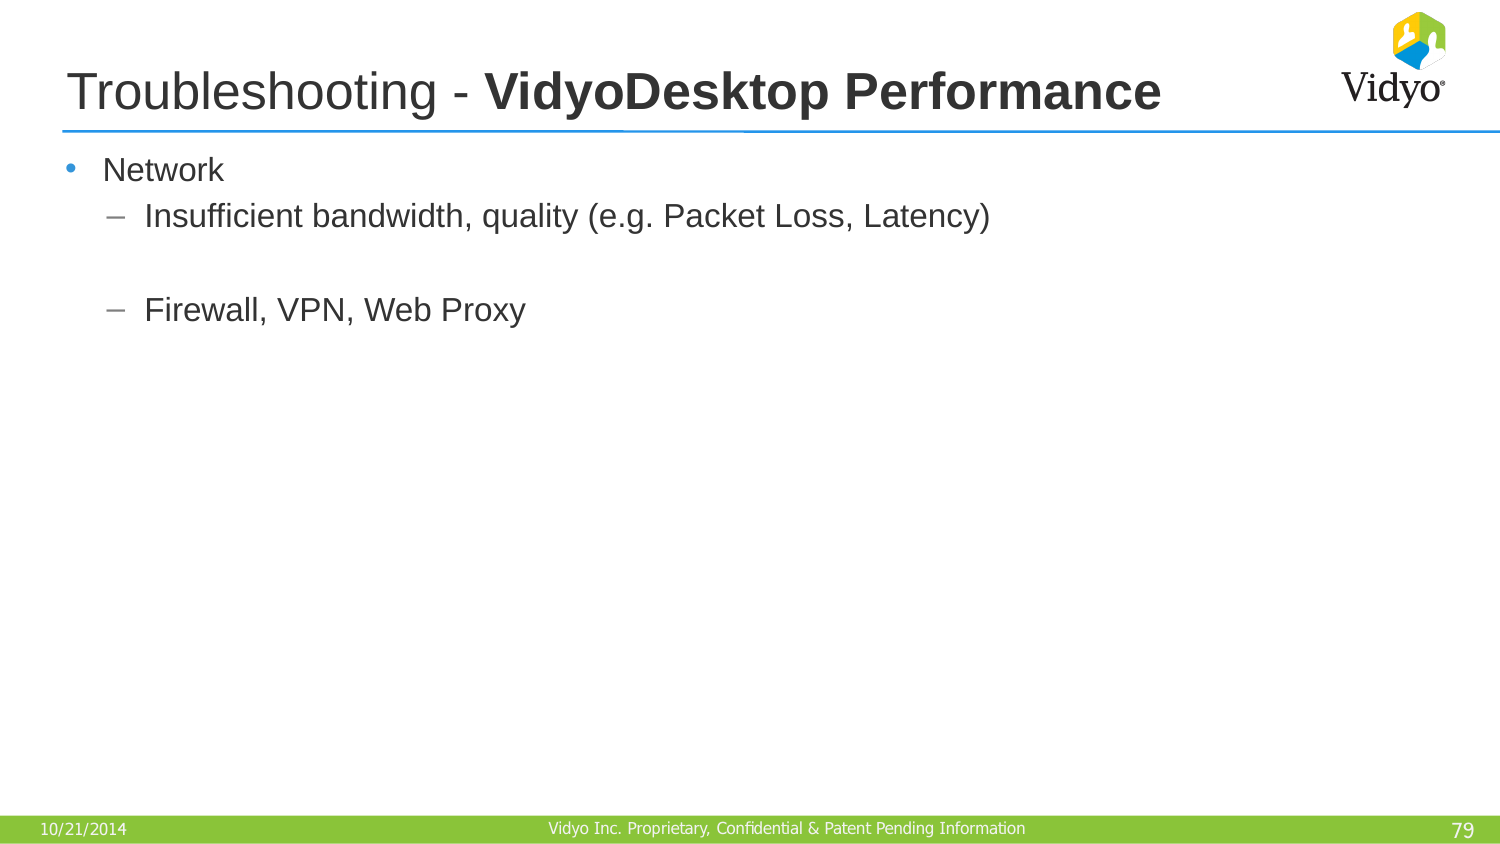

Troubleshooting - VidyoDesktop Performance
Network
Insufficient bandwidth, quality (e.g. Packet Loss, Latency)

Firewall, VPN, Web Proxy